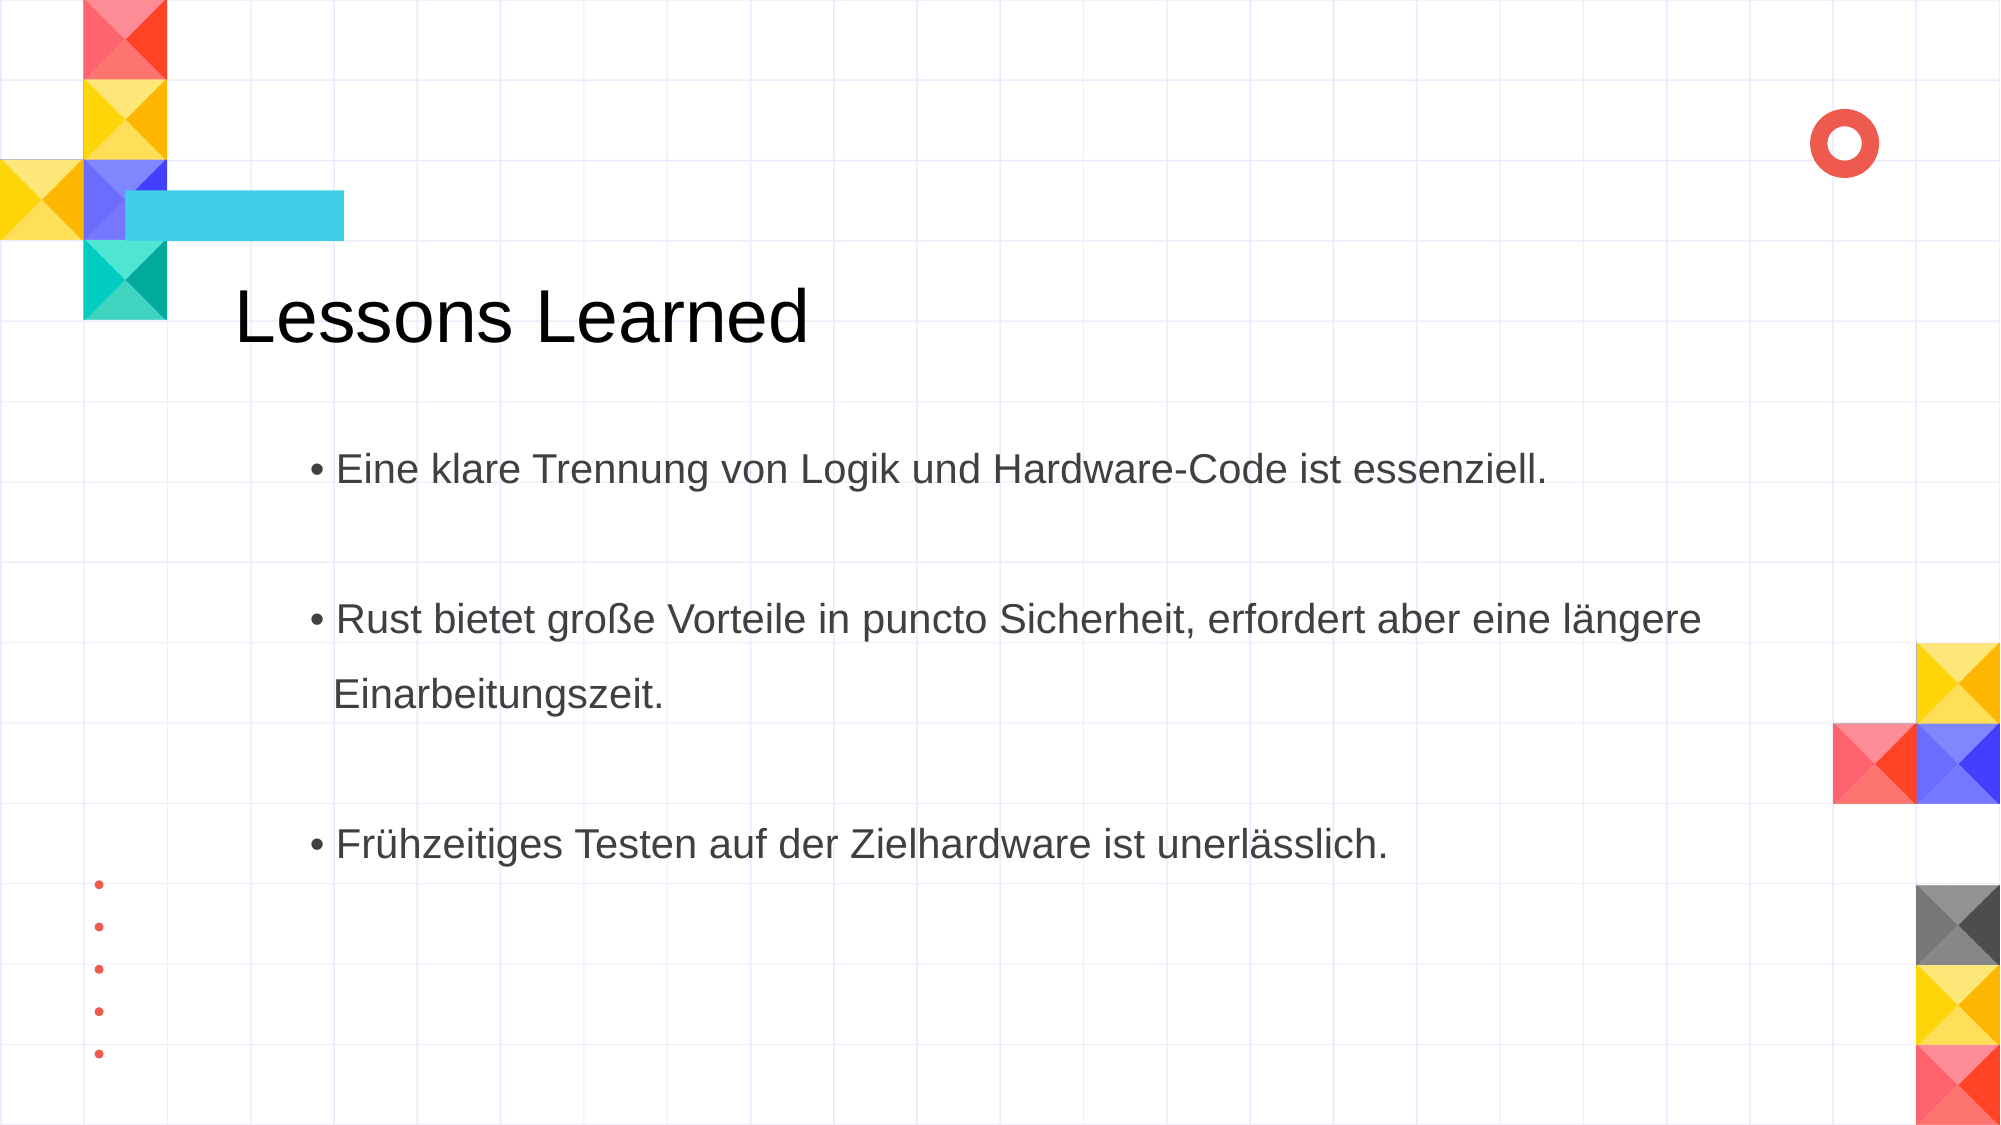

Lessons Learned
	• Eine klare Trennung von Logik und Hardware-Code ist essenziell.

	• Rust bietet große Vorteile in puncto Sicherheit, erfordert aber eine längere
	  Einarbeitungszeit.

	• Frühzeitiges Testen auf der Zielhardware ist unerlässlich.